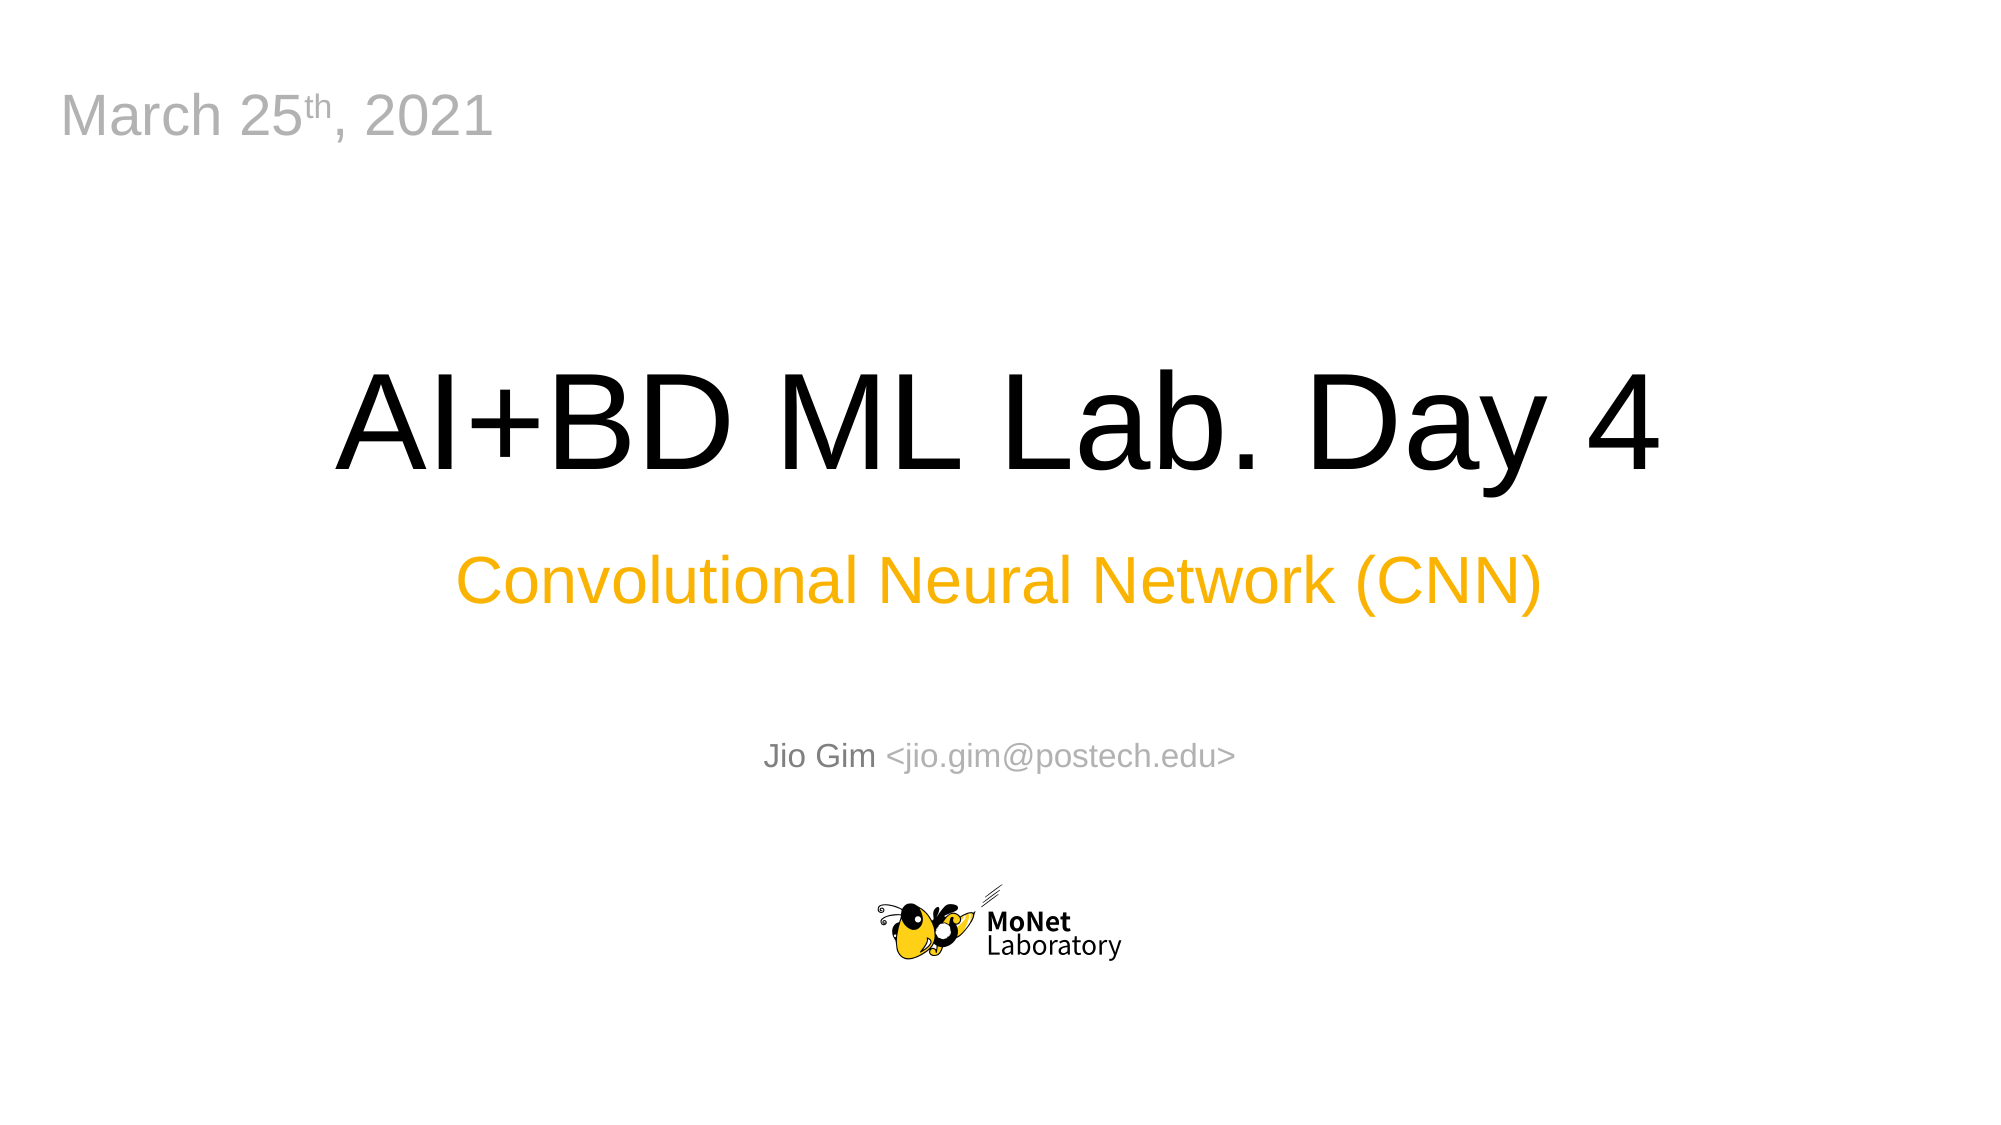

March 25th, 2021
# AI+BD ML Lab. Day 4
Convolutional Neural Network (CNN)
Jio Gim <jio.gim@postech.edu>